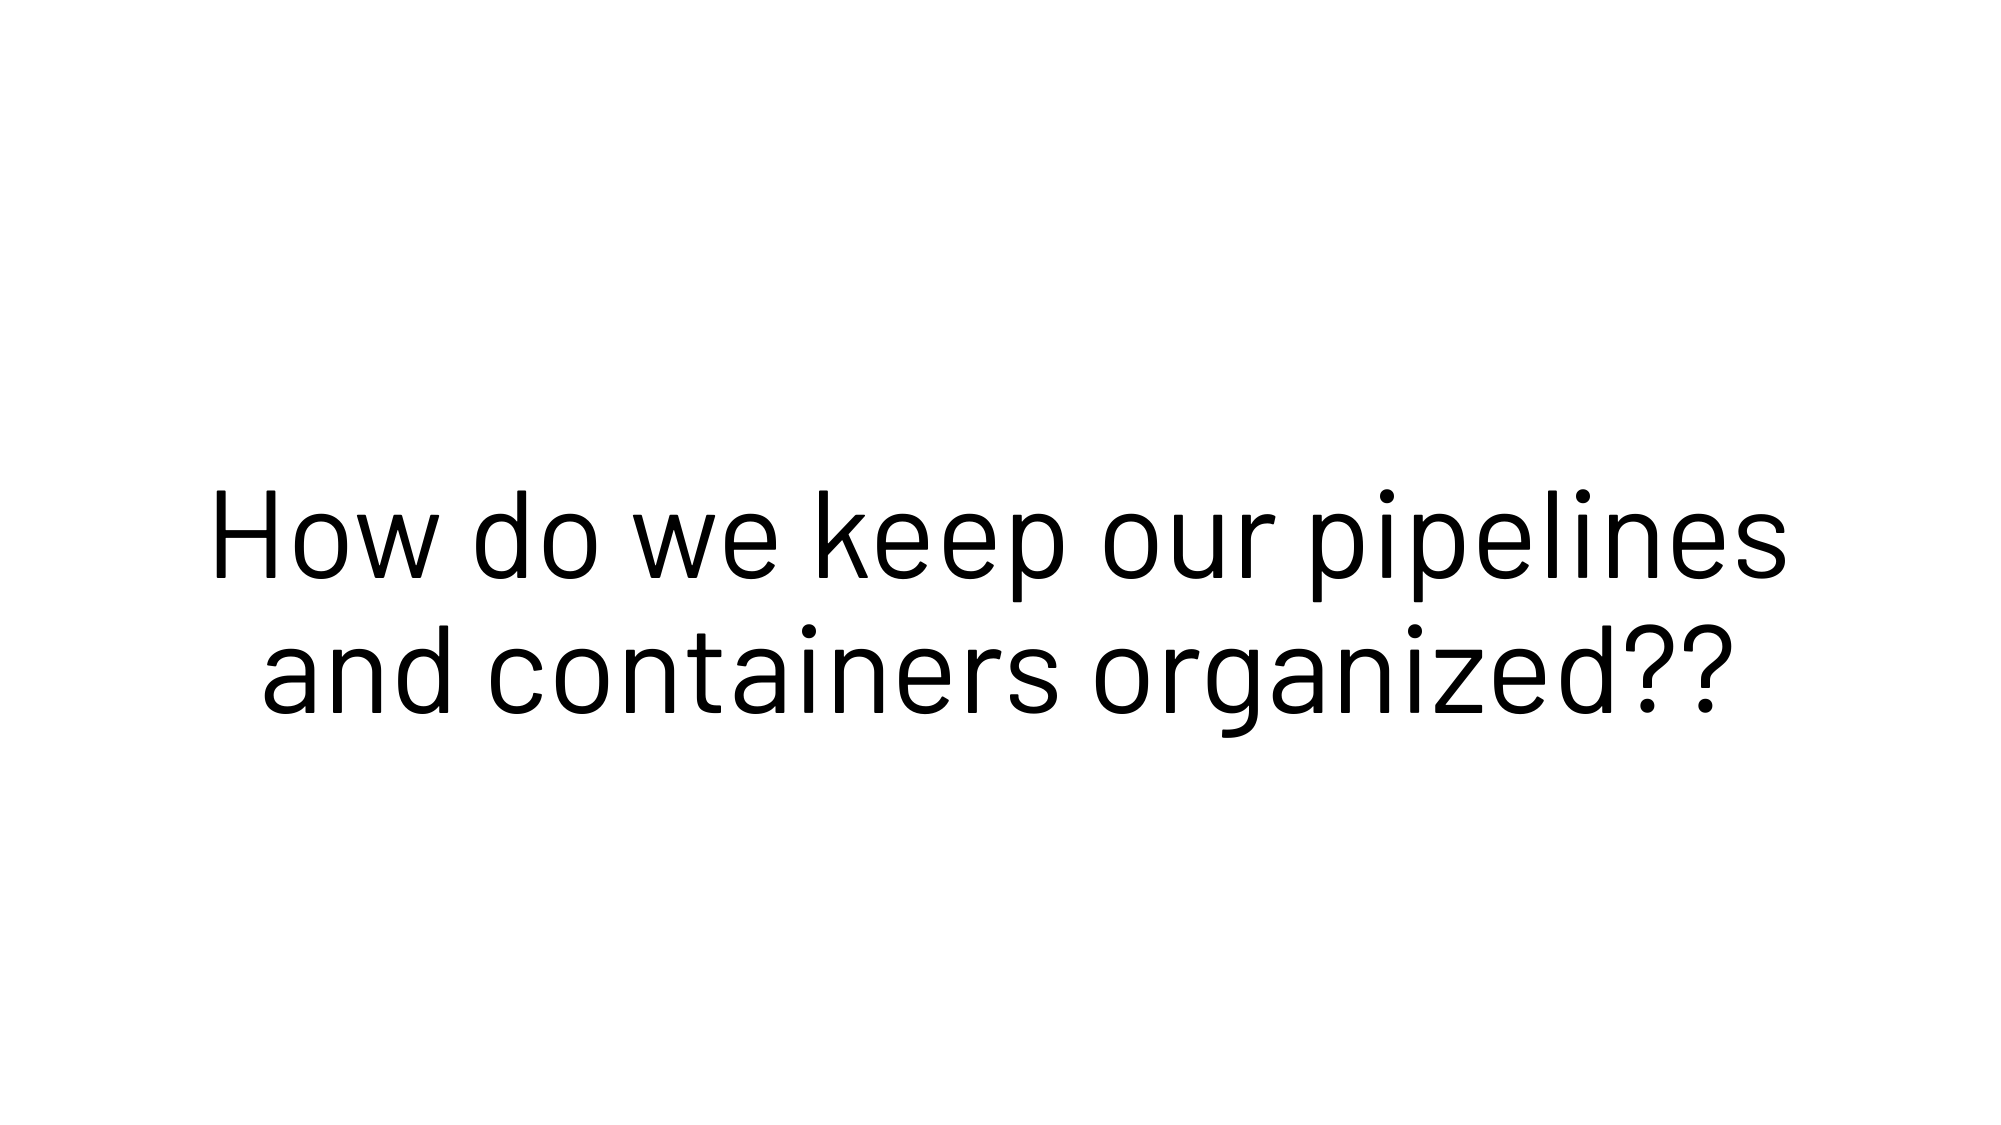

# How do we keep our pipelines and containers organized??